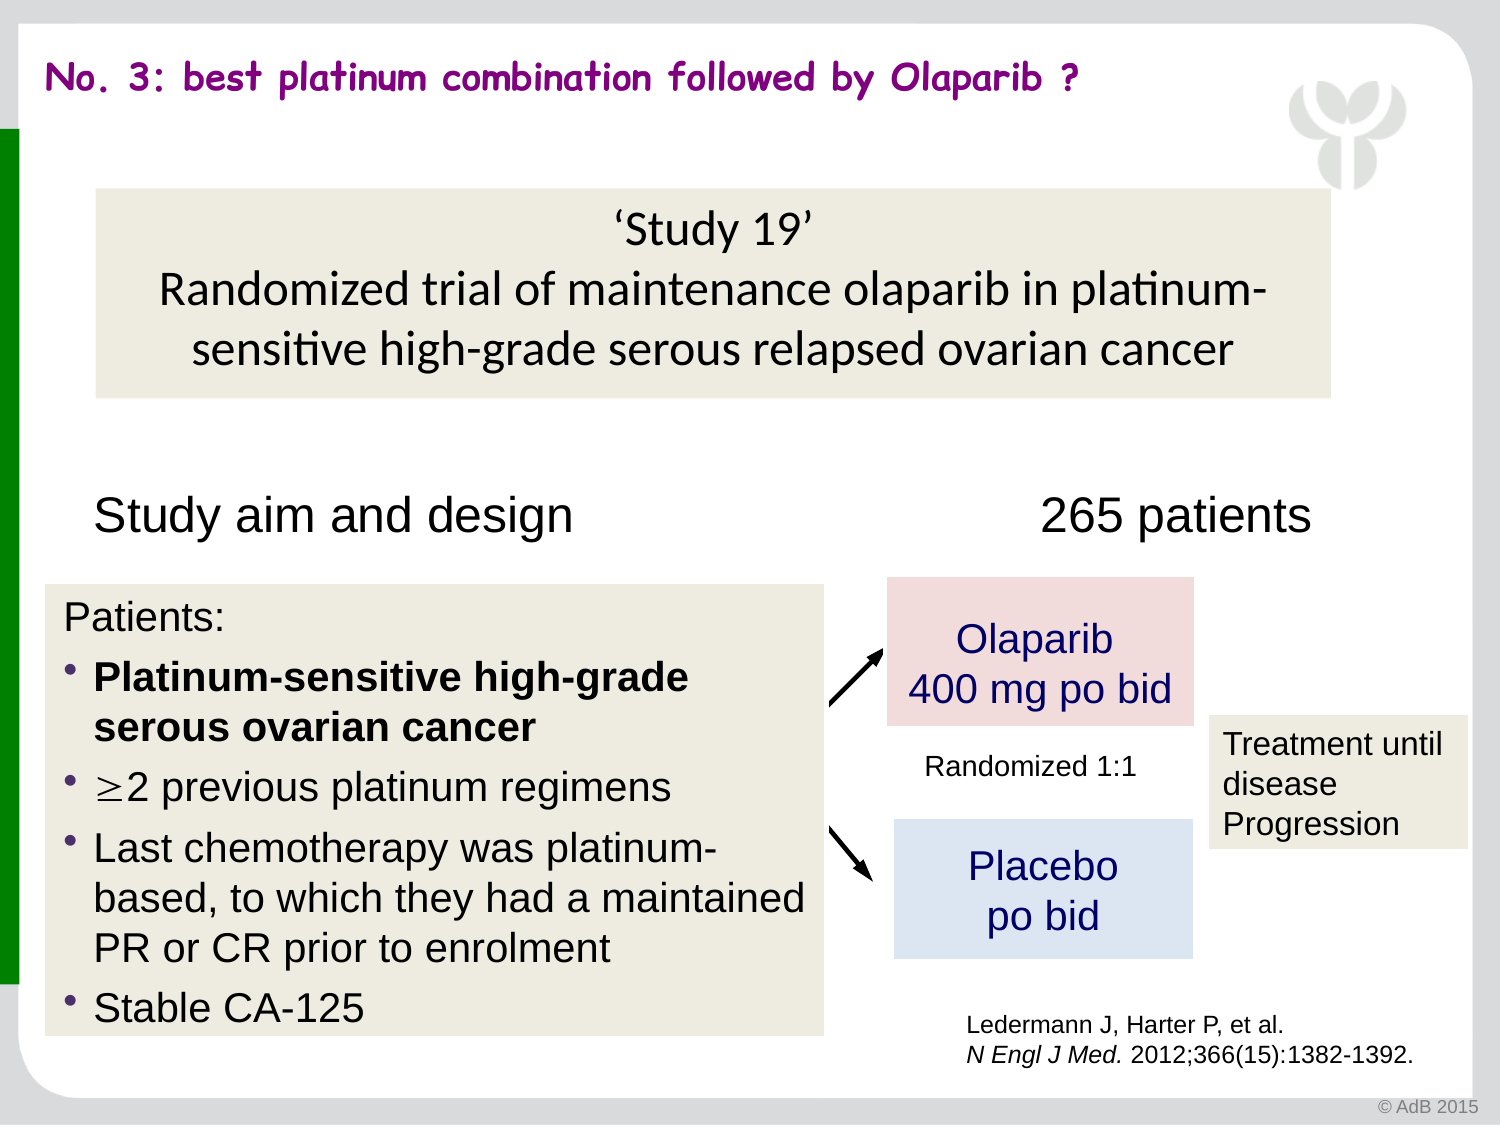

No. 3: best platinum combination followed by Olaparib ?
‘Study 19’
Randomized trial of maintenance olaparib in platinum-sensitive high-grade serous relapsed ovarian cancer
265 patients
Study aim and design

Olaparib
400 mg po bid
Patients:
Platinum-sensitive high-grade serous ovarian cancer
≥2 previous platinum regimens
Last chemotherapy was platinum-based, to which they had a maintained PR or CR prior to enrolment
Stable CA-125

Treatment until
disease
Progression
Randomized 1:1
Placebo
po bid

Ledermann J, Harter P, et al.
N Engl J Med. 2012;366(15):1382-1392.